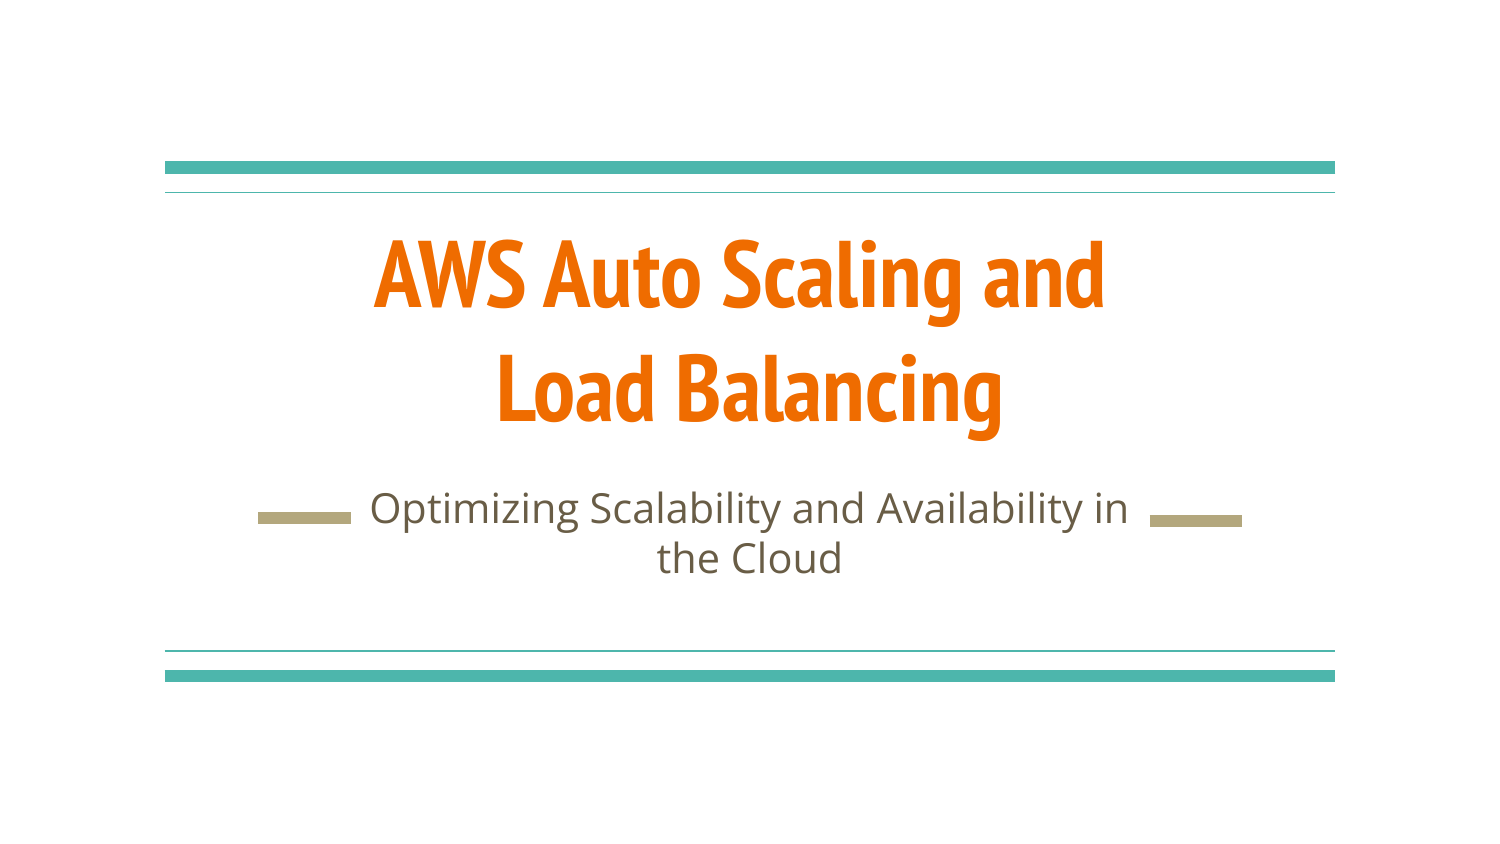

# AWS Auto Scaling and
Load Balancing
Optimizing Scalability and Availability in the Cloud